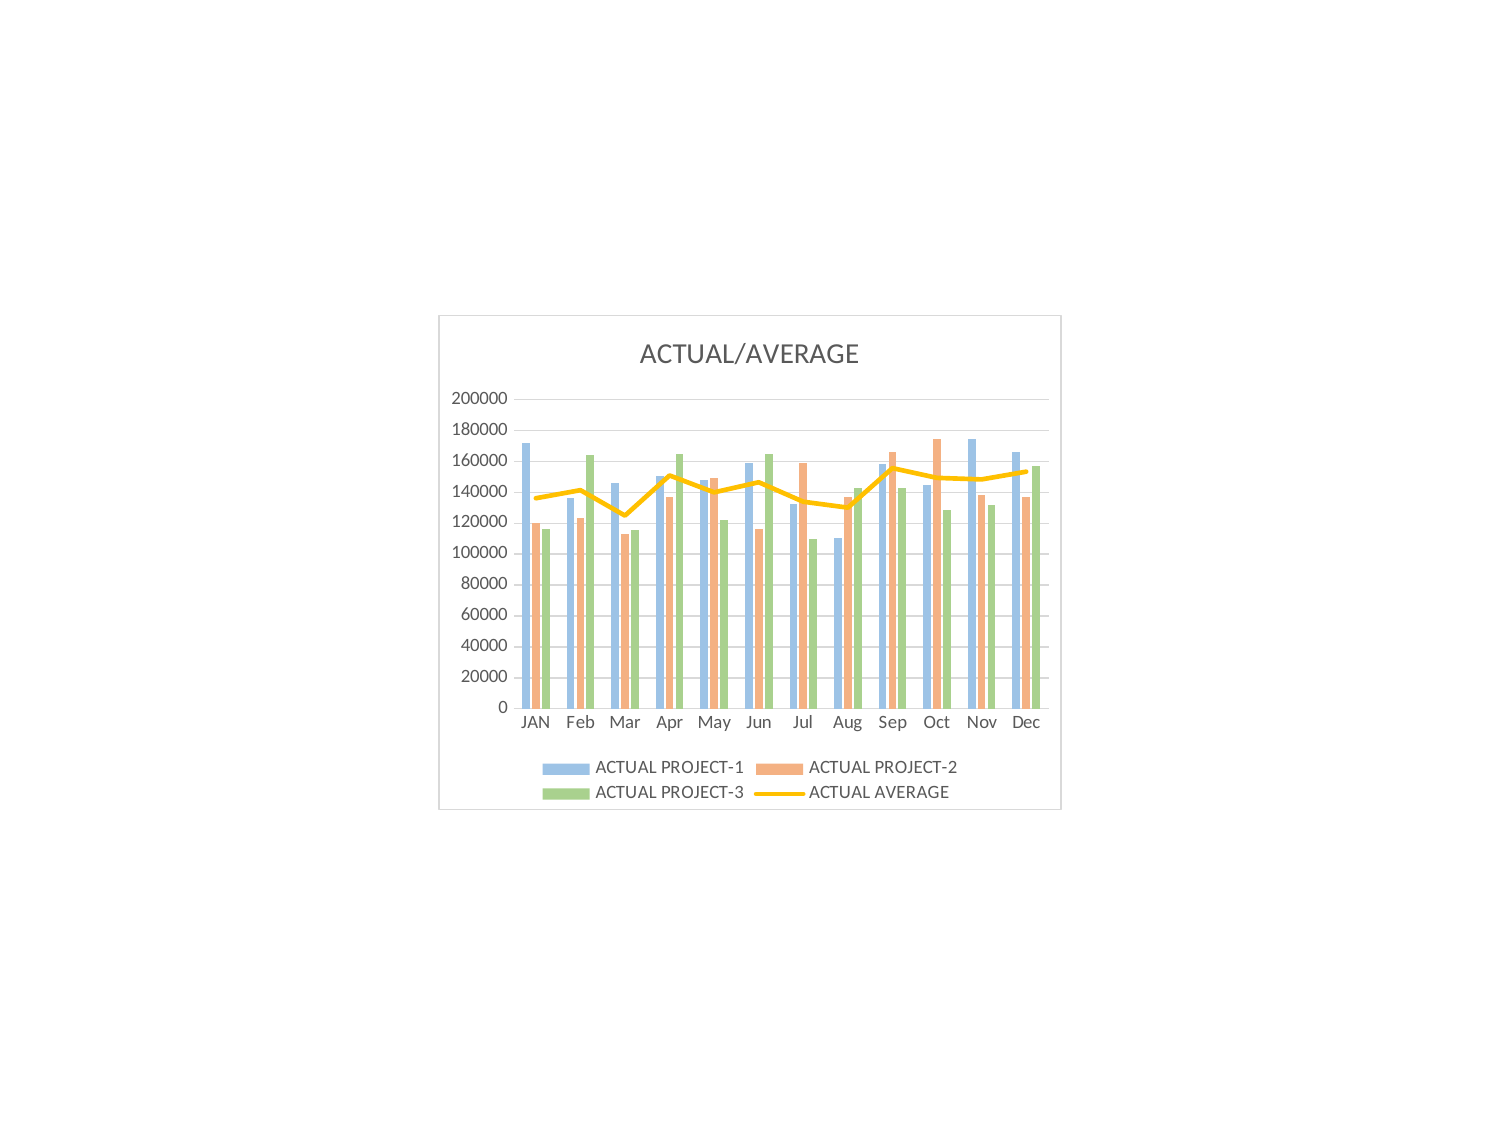

### Chart: ACTUAL/AVERAGE

| Category | ACTUAL PROJECT-1 | ACTUAL PROJECT-2 | ACTUAL PROJECT-3 | ACTUAL AVERAGE |
|---|---|---|---|---|
| JAN | 172220.0 | 120010.0 | 116416.0 | 136215.33 |
| Feb | 136549.0 | 123464.0 | 164188.0 | 141400.33 |
| Mar | 146172.0 | 112999.0 | 115711.0 | 124960.67 |
| Apr | 150792.0 | 137007.0 | 165085.0 | 150961.33 |
| May | 148293.0 | 149596.0 | 122120.0 | 140003.0 |
| Jun | 159105.0 | 116054.0 | 164573.0 | 146577.33 |
| Jul | 132750.0 | 159048.0 | 110026.0 | 133941.33 |
| Aug | 110783.0 | 136908.0 | 142652.0 | 130114.33 |
| Sep | 158273.0 | 166251.0 | 142621.0 | 155715.0 |
| Oct | 144953.0 | 174658.0 | 128516.0 | 149375.67 |
| Nov | 174575.0 | 138513.0 | 132136.0 | 148408.0 |
| Dec | 165918.0 | 137129.0 | 157094.0 | 153380.33 |